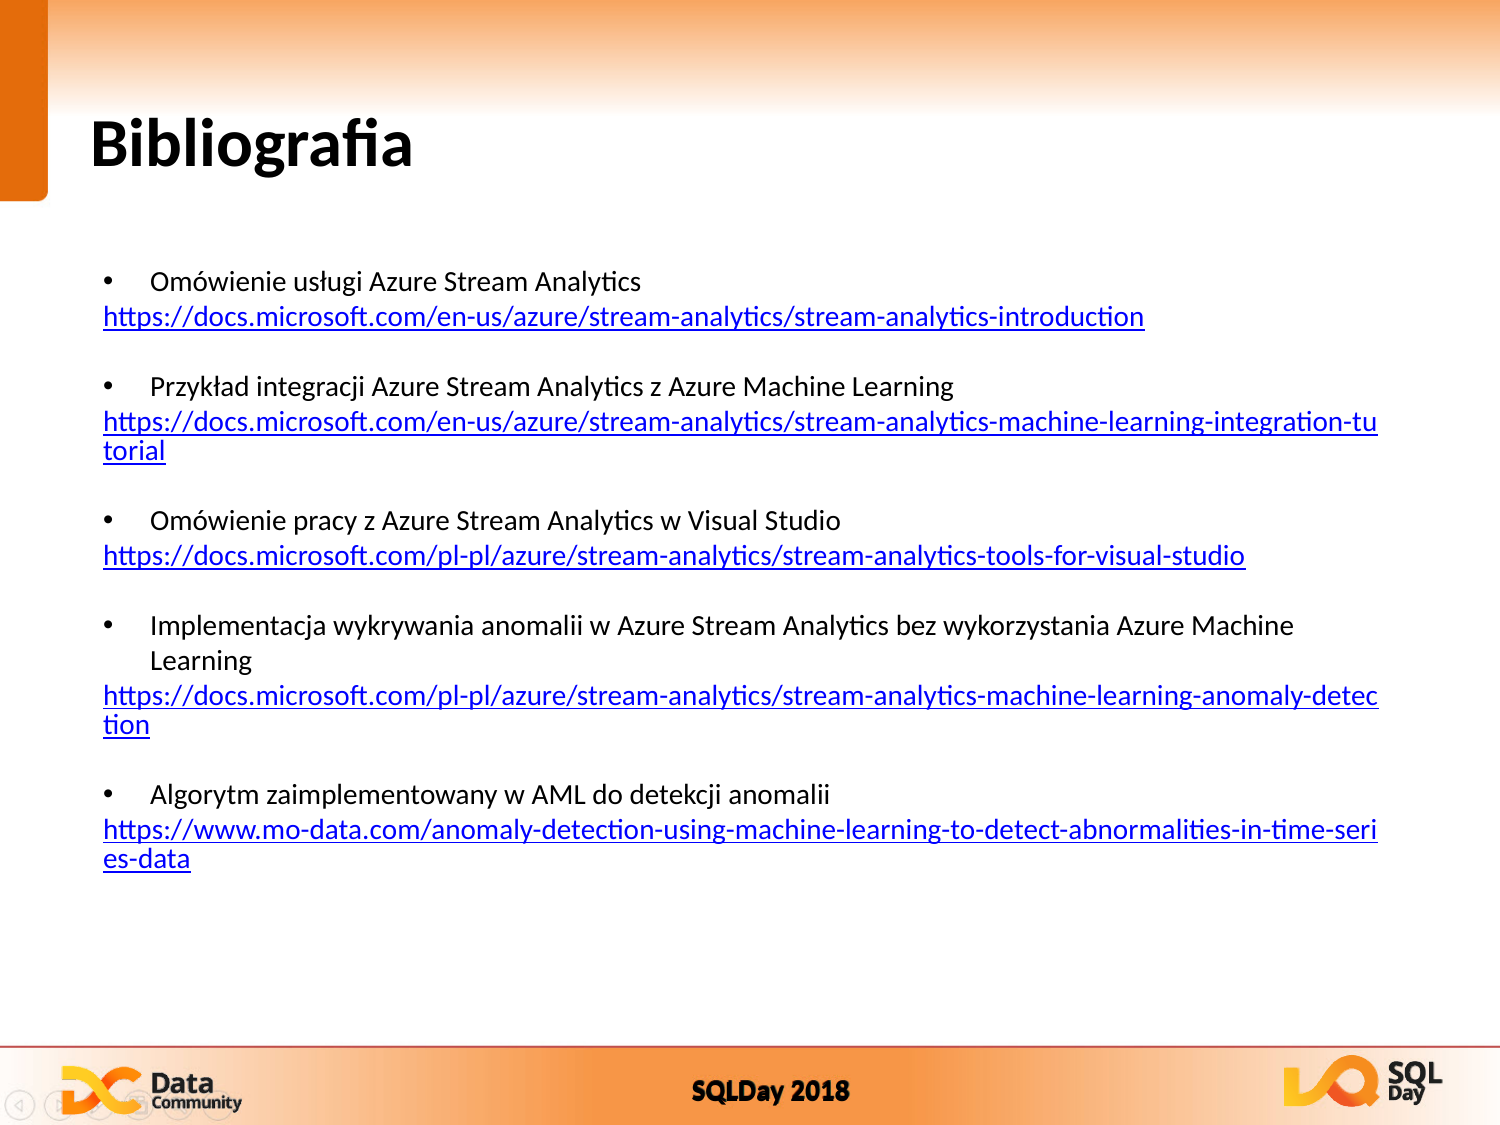

# Bibliografia
Omówienie usługi Azure Stream Analytics
https://docs.microsoft.com/en-us/azure/stream-analytics/stream-analytics-introduction

Przykład integracji Azure Stream Analytics z Azure Machine Learning
https://docs.microsoft.com/en-us/azure/stream-analytics/stream-analytics-machine-learning-integration-tutorial

Omówienie pracy z Azure Stream Analytics w Visual Studio
https://docs.microsoft.com/pl-pl/azure/stream-analytics/stream-analytics-tools-for-visual-studio

Implementacja wykrywania anomalii w Azure Stream Analytics bez wykorzystania Azure Machine Learning
https://docs.microsoft.com/pl-pl/azure/stream-analytics/stream-analytics-machine-learning-anomaly-detection

Algorytm zaimplementowany w AML do detekcji anomalii
https://www.mo-data.com/anomaly-detection-using-machine-learning-to-detect-abnormalities-in-time-series-data